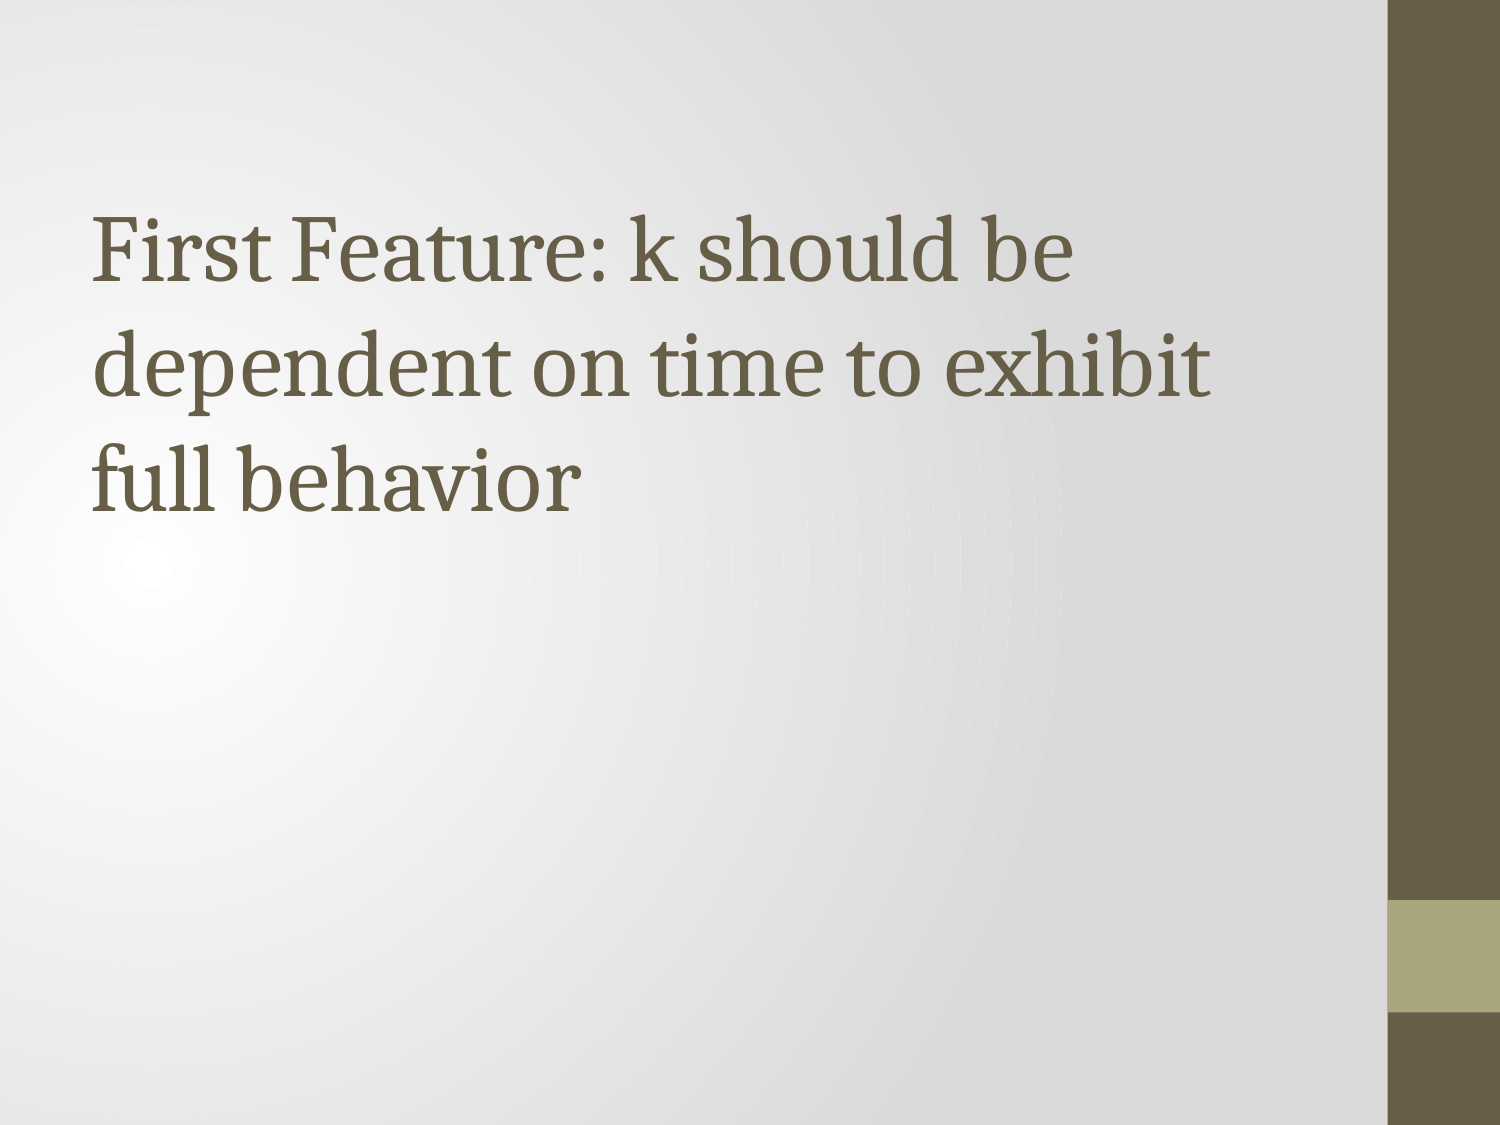

# First Feature: k should be dependent on time to exhibit full behavior